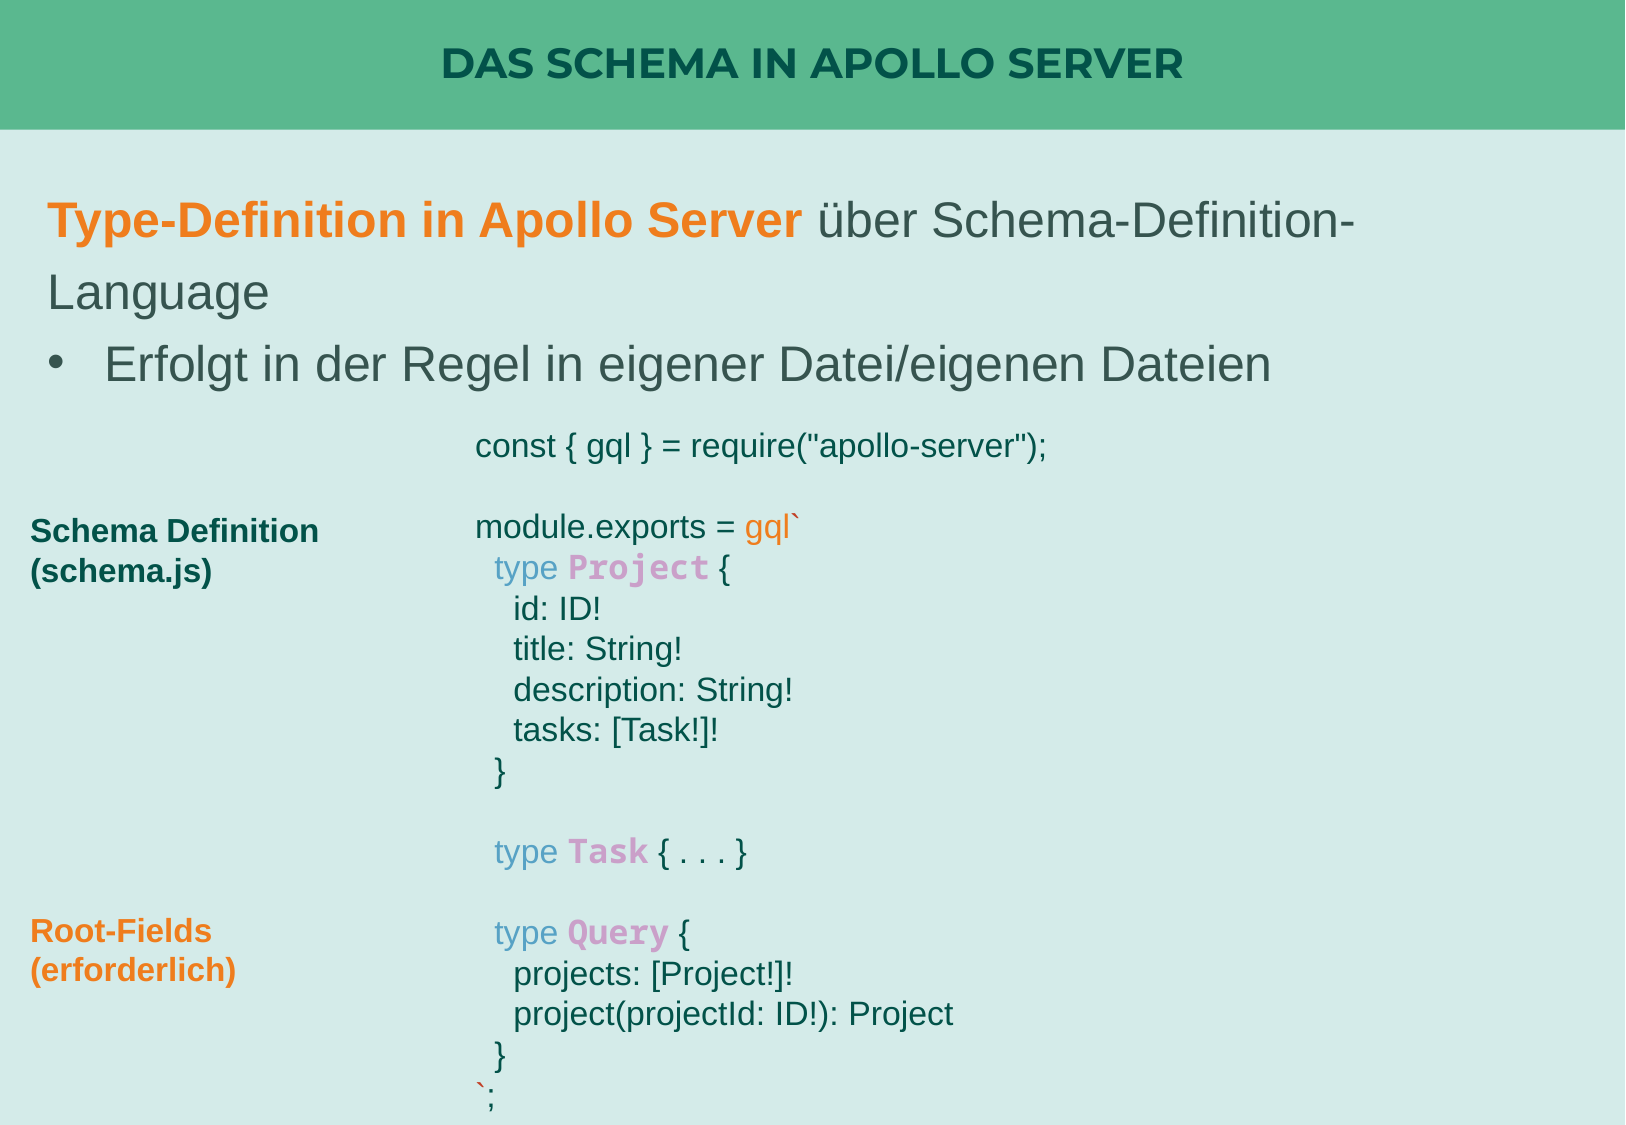

# Das Schema in Apollo Server
Type-Definition in Apollo Server über Schema-Definition-Language
Erfolgt in der Regel in eigener Datei/eigenen Dateien

const { gql } = require("apollo-server");

module.exports = gql`
  type Project {
    id: ID!
    title: String!
    description: String!
    tasks: [Task!]!
  }

  type Task { . . . }

  type Query {
    projects: [Project!]!
    project(projectId: ID!): Project
  }
`;
Schema Definition
(schema.js)
Root-Fields (erforderlich)